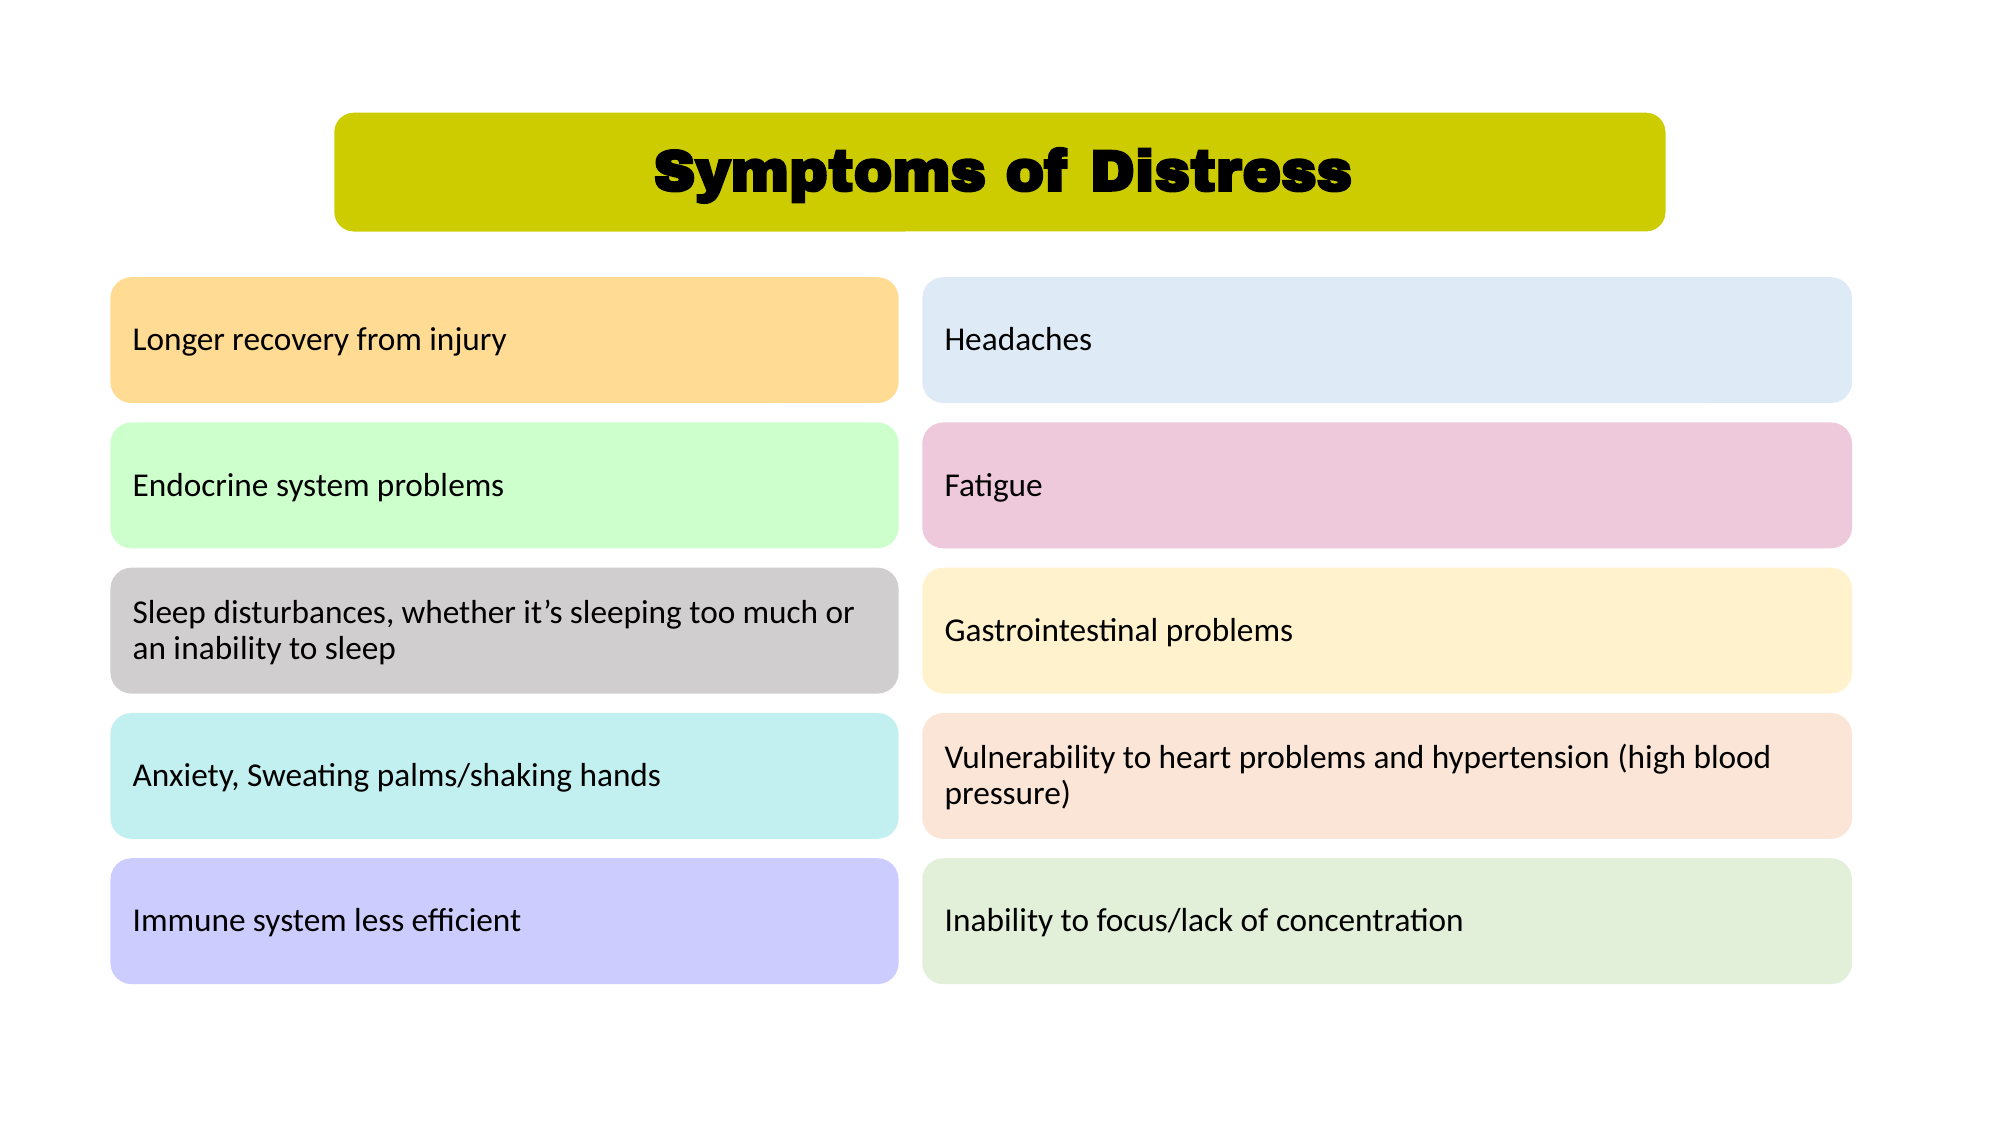

Symptoms of Distress
Longer recovery from injury
Endocrine system problems
Sleep disturbances, whether it’s sleeping too much or an inability to sleep
Anxiety, Sweating palms/shaking hands
Immune system less efficient
Headaches
Fatigue
Gastrointestinal problems
Vulnerability to heart problems and hypertension (high blood pressure)
Inability to focus/lack of concentration